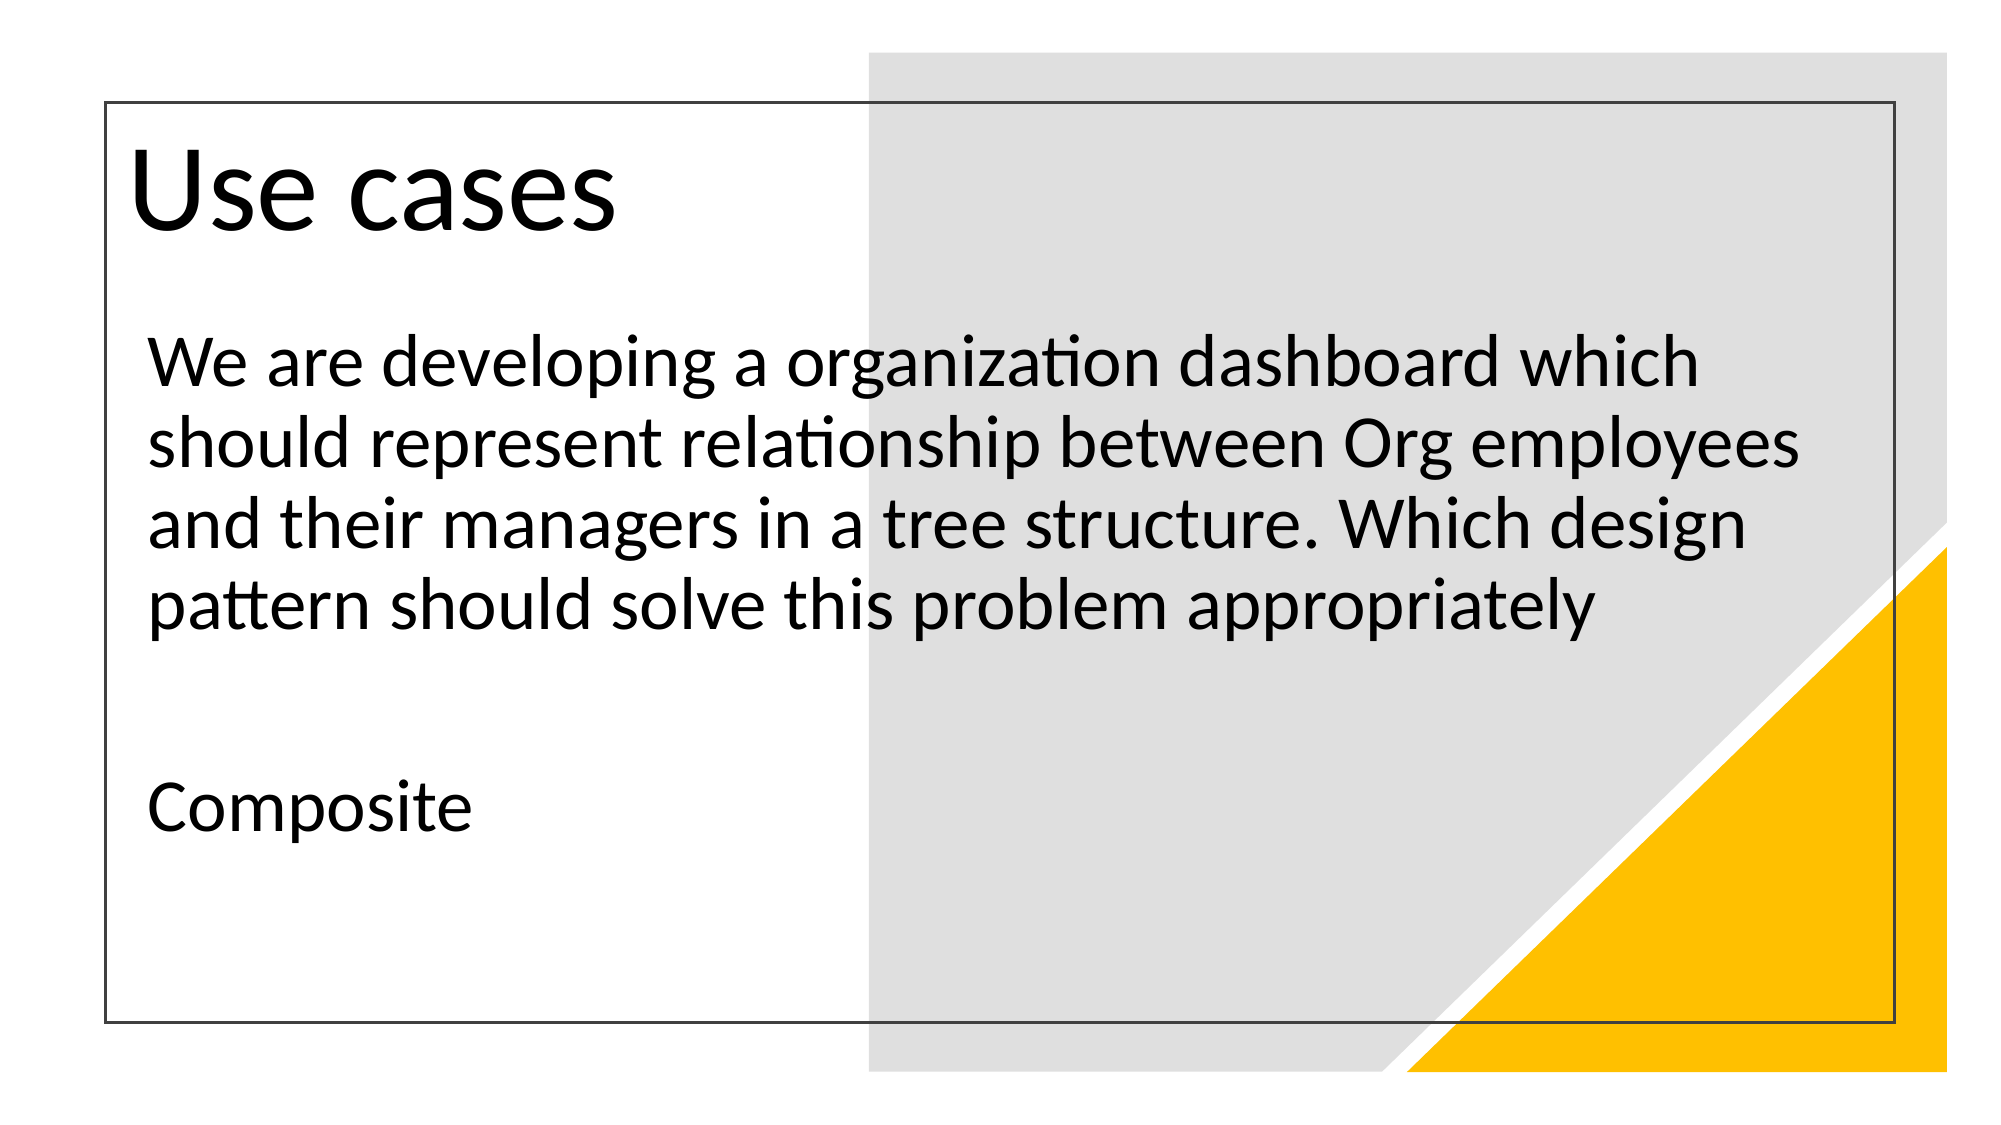

# Use cases

We are developing a organization dashboard which should represent relationship between Org employees and their managers in a tree structure. Which design pattern should solve this problem appropriately

Composite